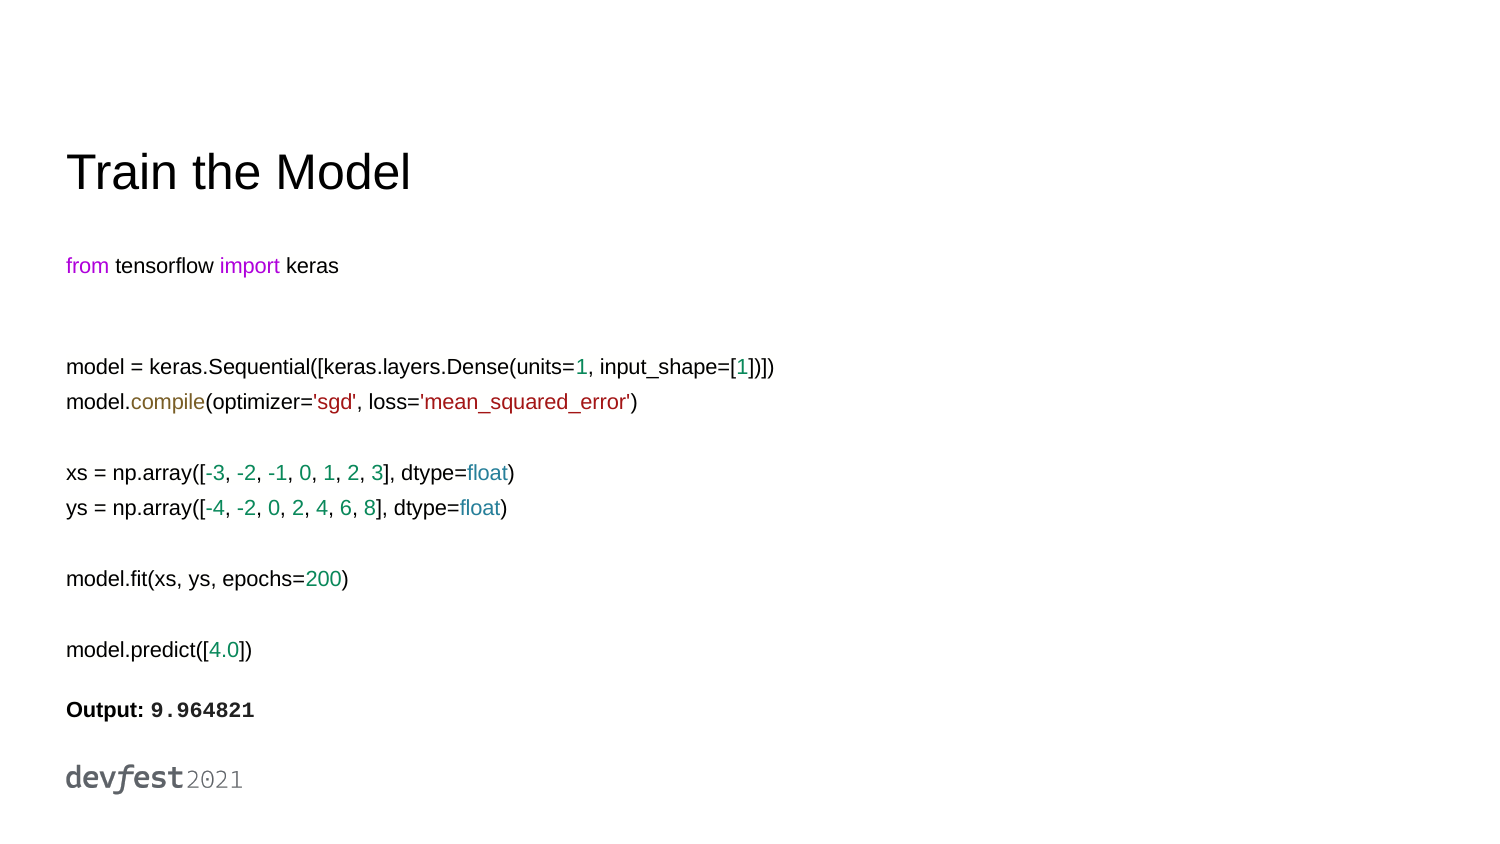

# Train the Model
from tensorflow import keras

model = keras.Sequential([keras.layers.Dense(units=1, input_shape=[1])])
model.compile(optimizer='sgd', loss='mean_squared_error')

xs = np.array([-3, -2, -1, 0, 1, 2, 3], dtype=float)
ys = np.array([-4, -2, 0, 2, 4, 6, 8], dtype=float)

model.fit(xs, ys, epochs=200)

model.predict([4.0])
Output: 9.964821